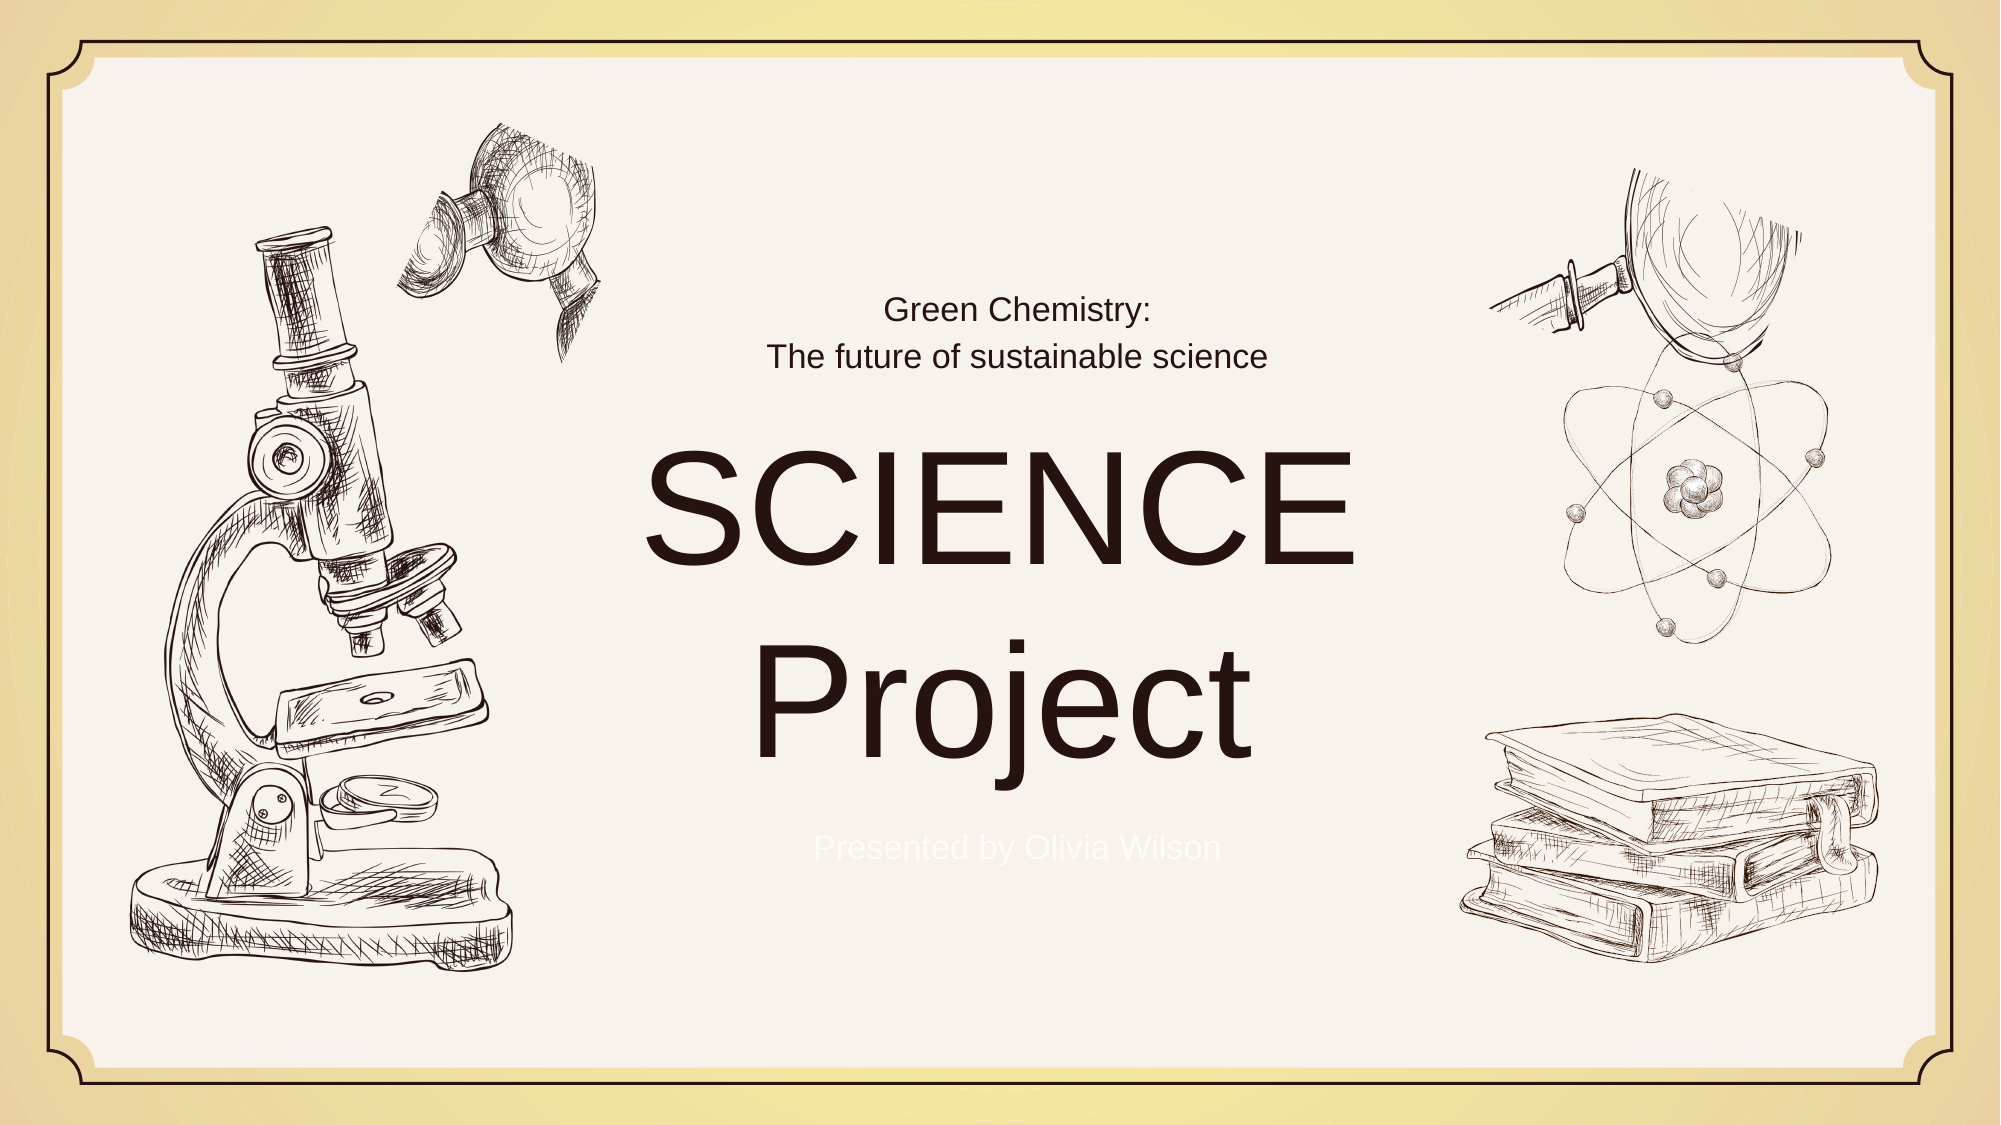

Green Chemistry:
The future of sustainable science

SCIENCE
Project

Presented by Olivia Wilson